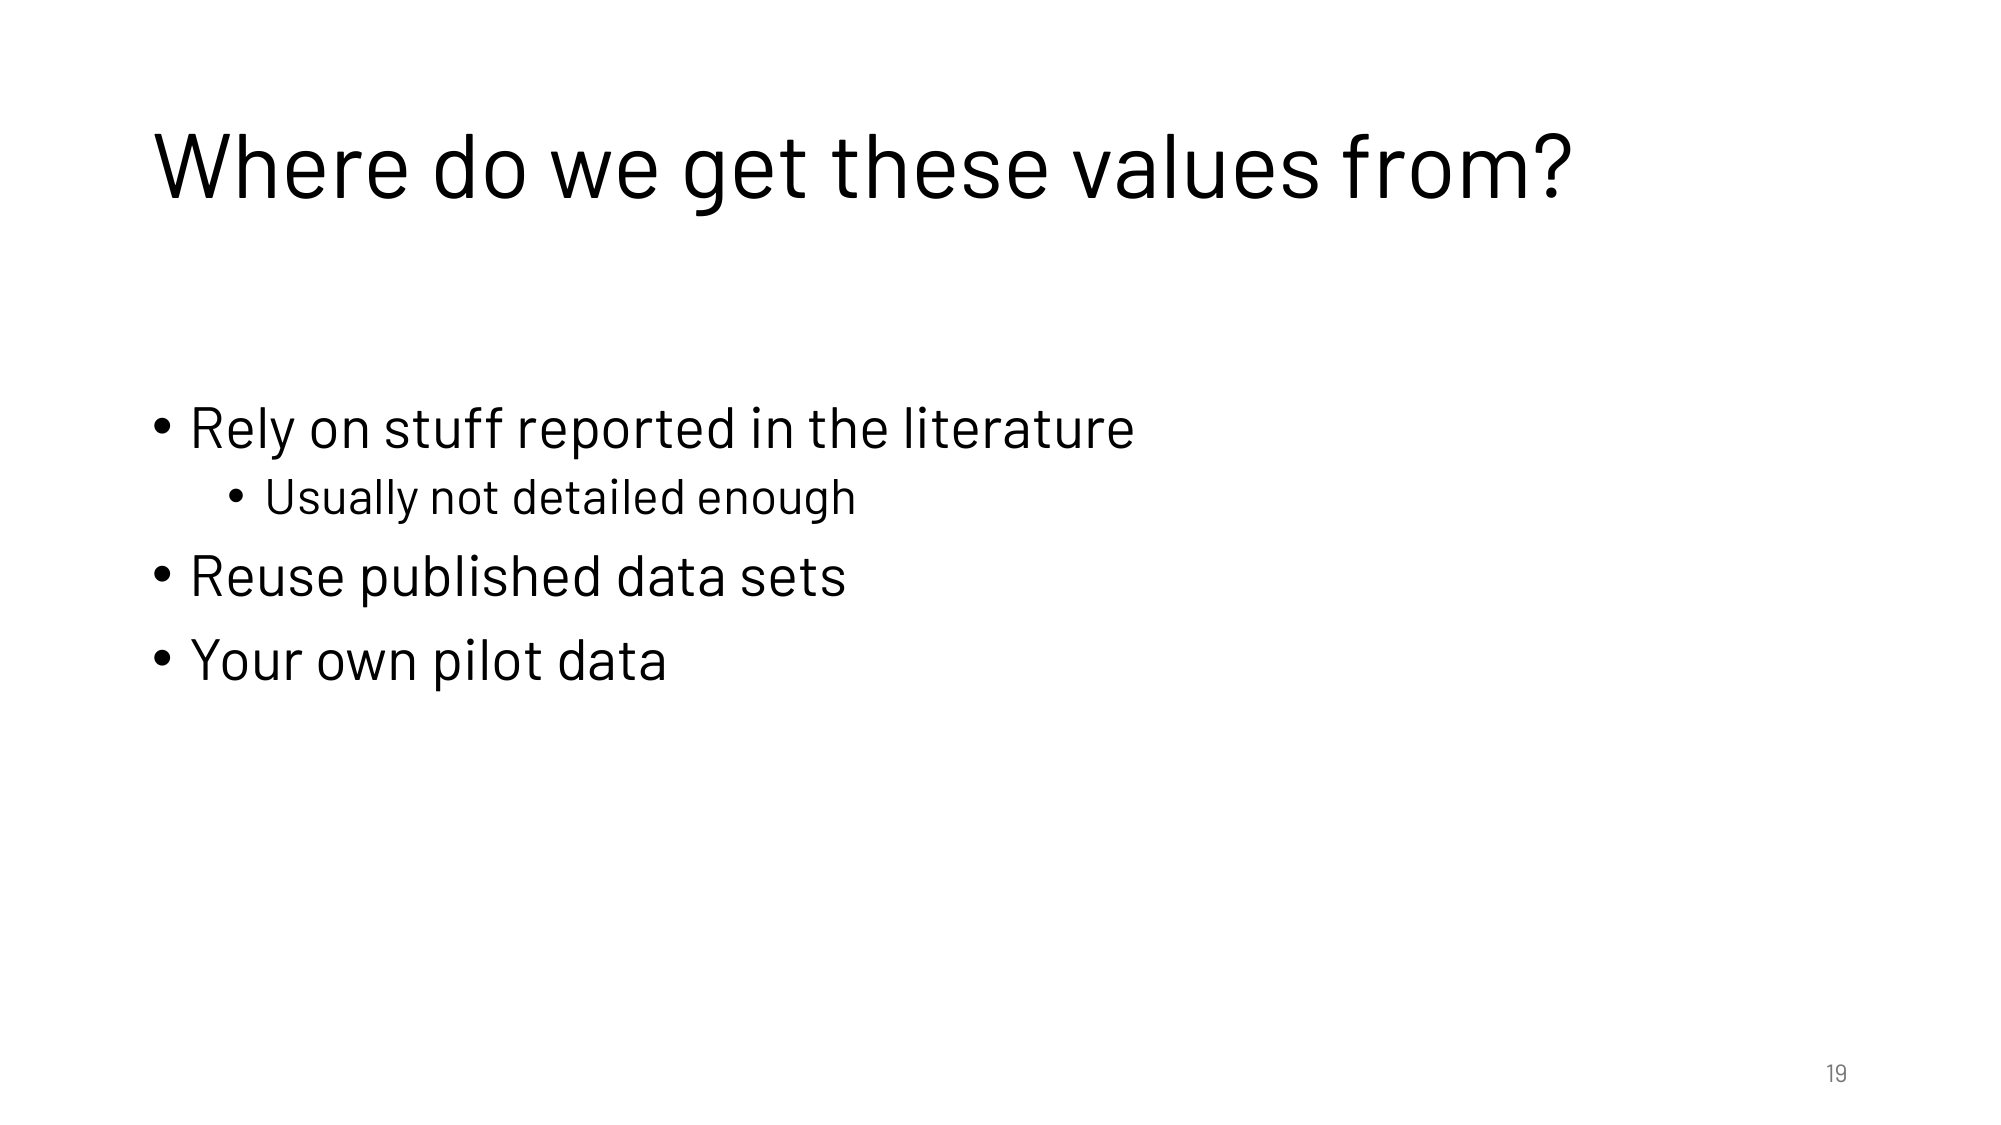

# Where do we get these values from?

Rely on stuff reported in the literature
Usually not detailed enough
Reuse published data sets
Your own pilot data
19